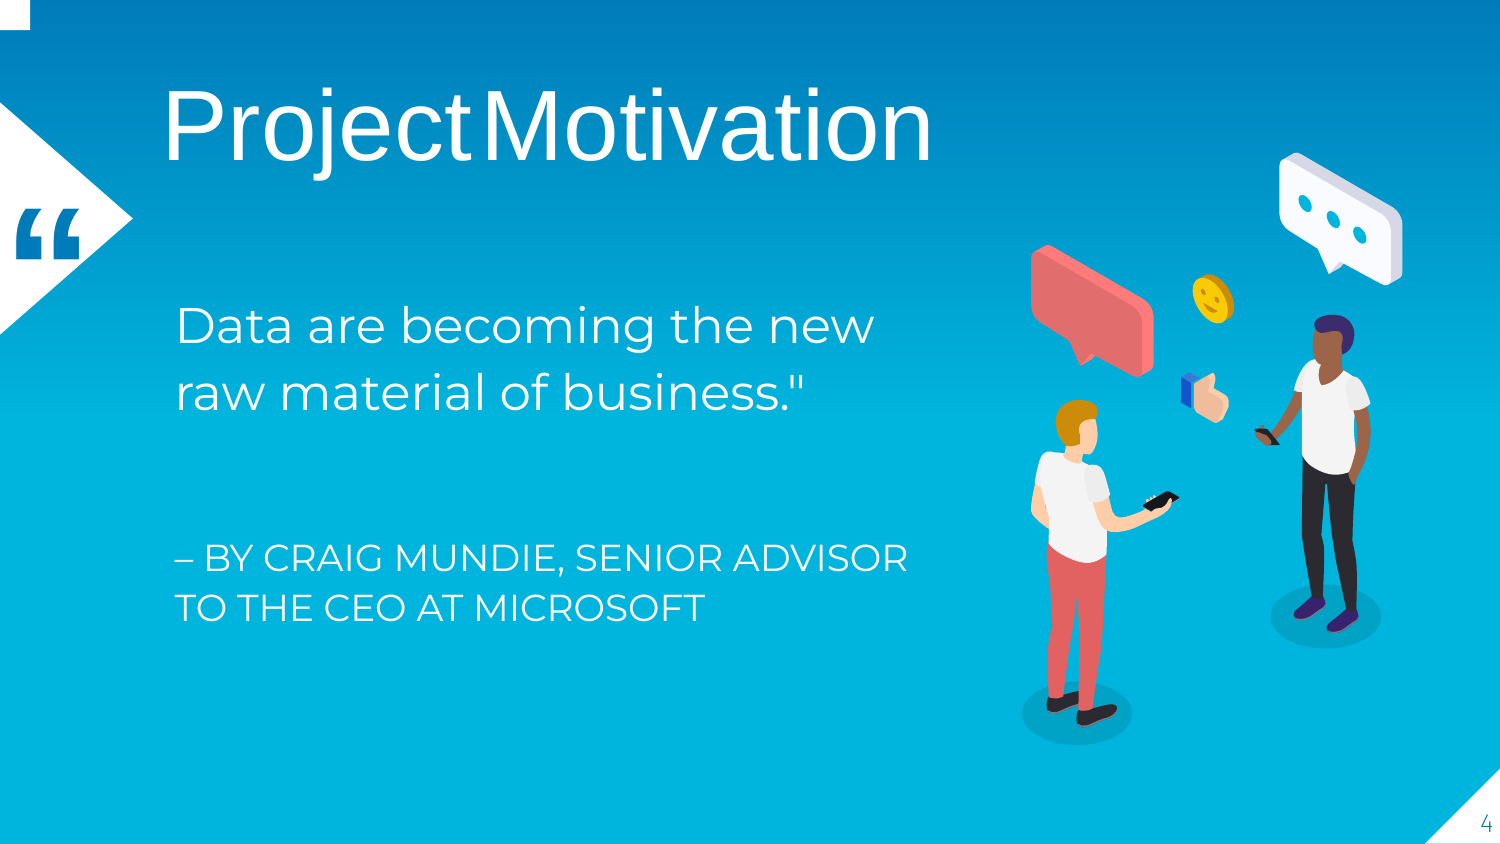

Project Motivation

Data are becoming the new raw material of business."
– BY CRAIG MUNDIE, SENIOR ADVISOR TO THE CEO AT MICROSOFT
4